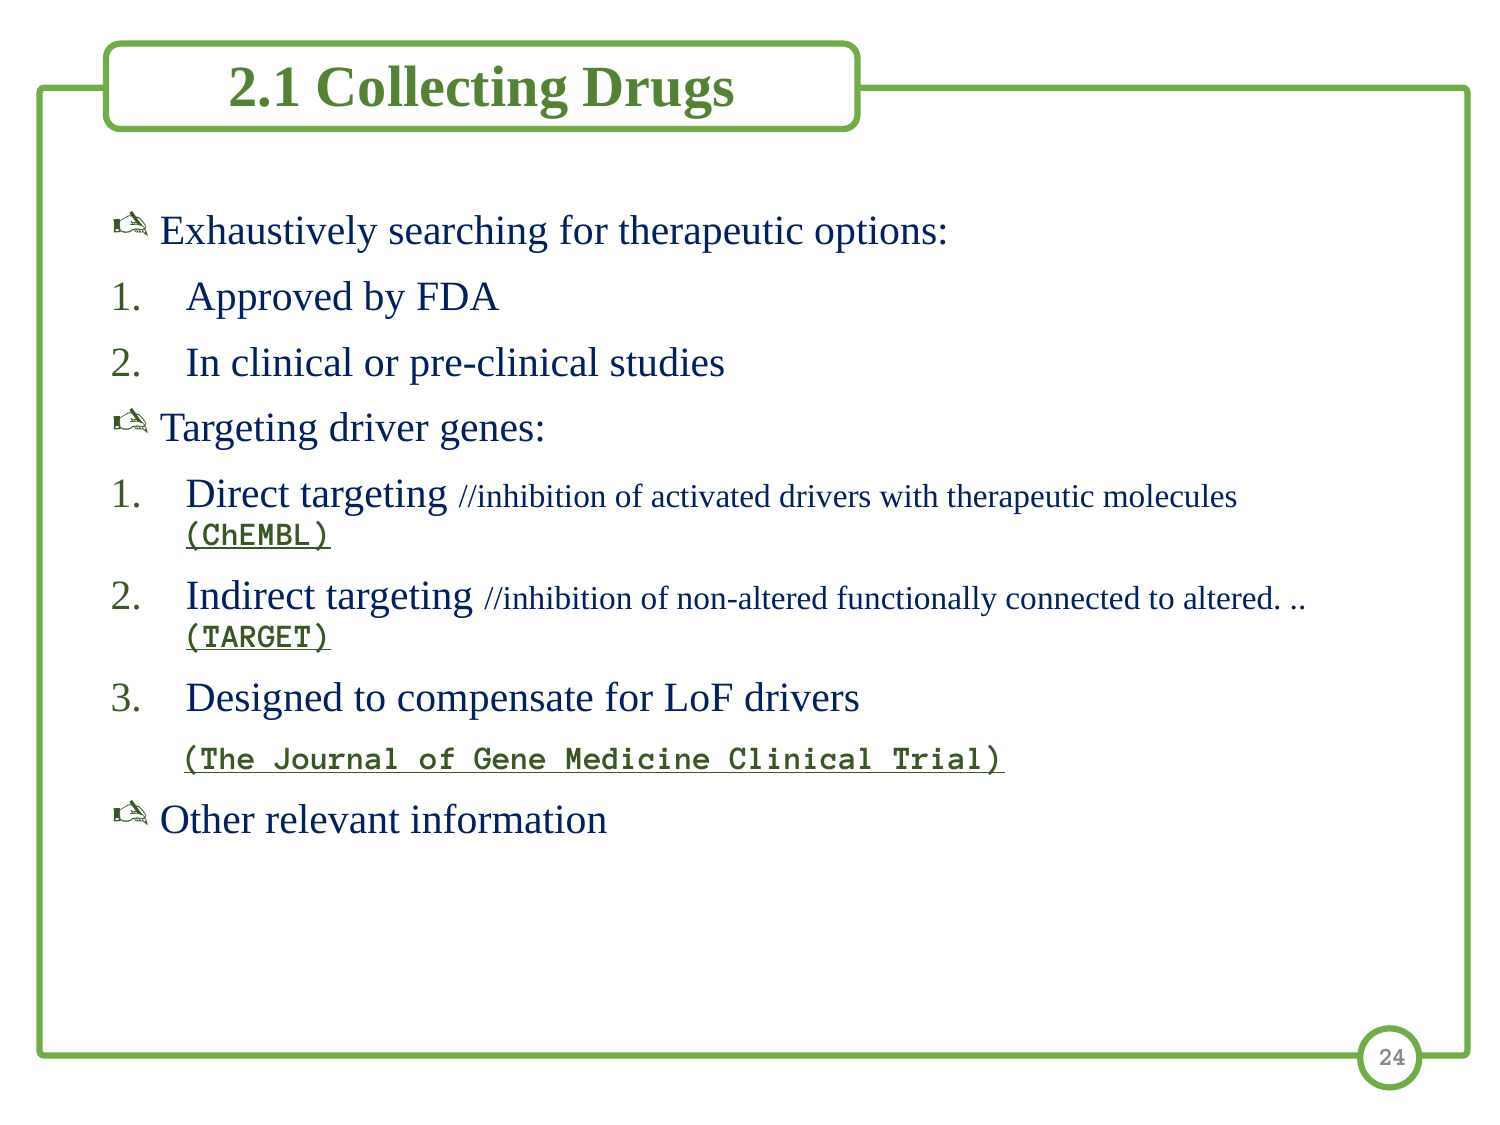

# 2.1 Collecting Drugs
 Exhaustively searching for therapeutic options:
Approved by FDA
In clinical or pre-clinical studies
 Targeting driver genes:
Direct targeting //inhibition of activated drivers with therapeutic molecules (ChEMBL)
Indirect targeting //inhibition of non-altered functionally connected to altered. ..(TARGET)
Designed to compensate for LoF drivers
    (The Journal of Gene Medicine Clinical Trial)
 Other relevant information
24